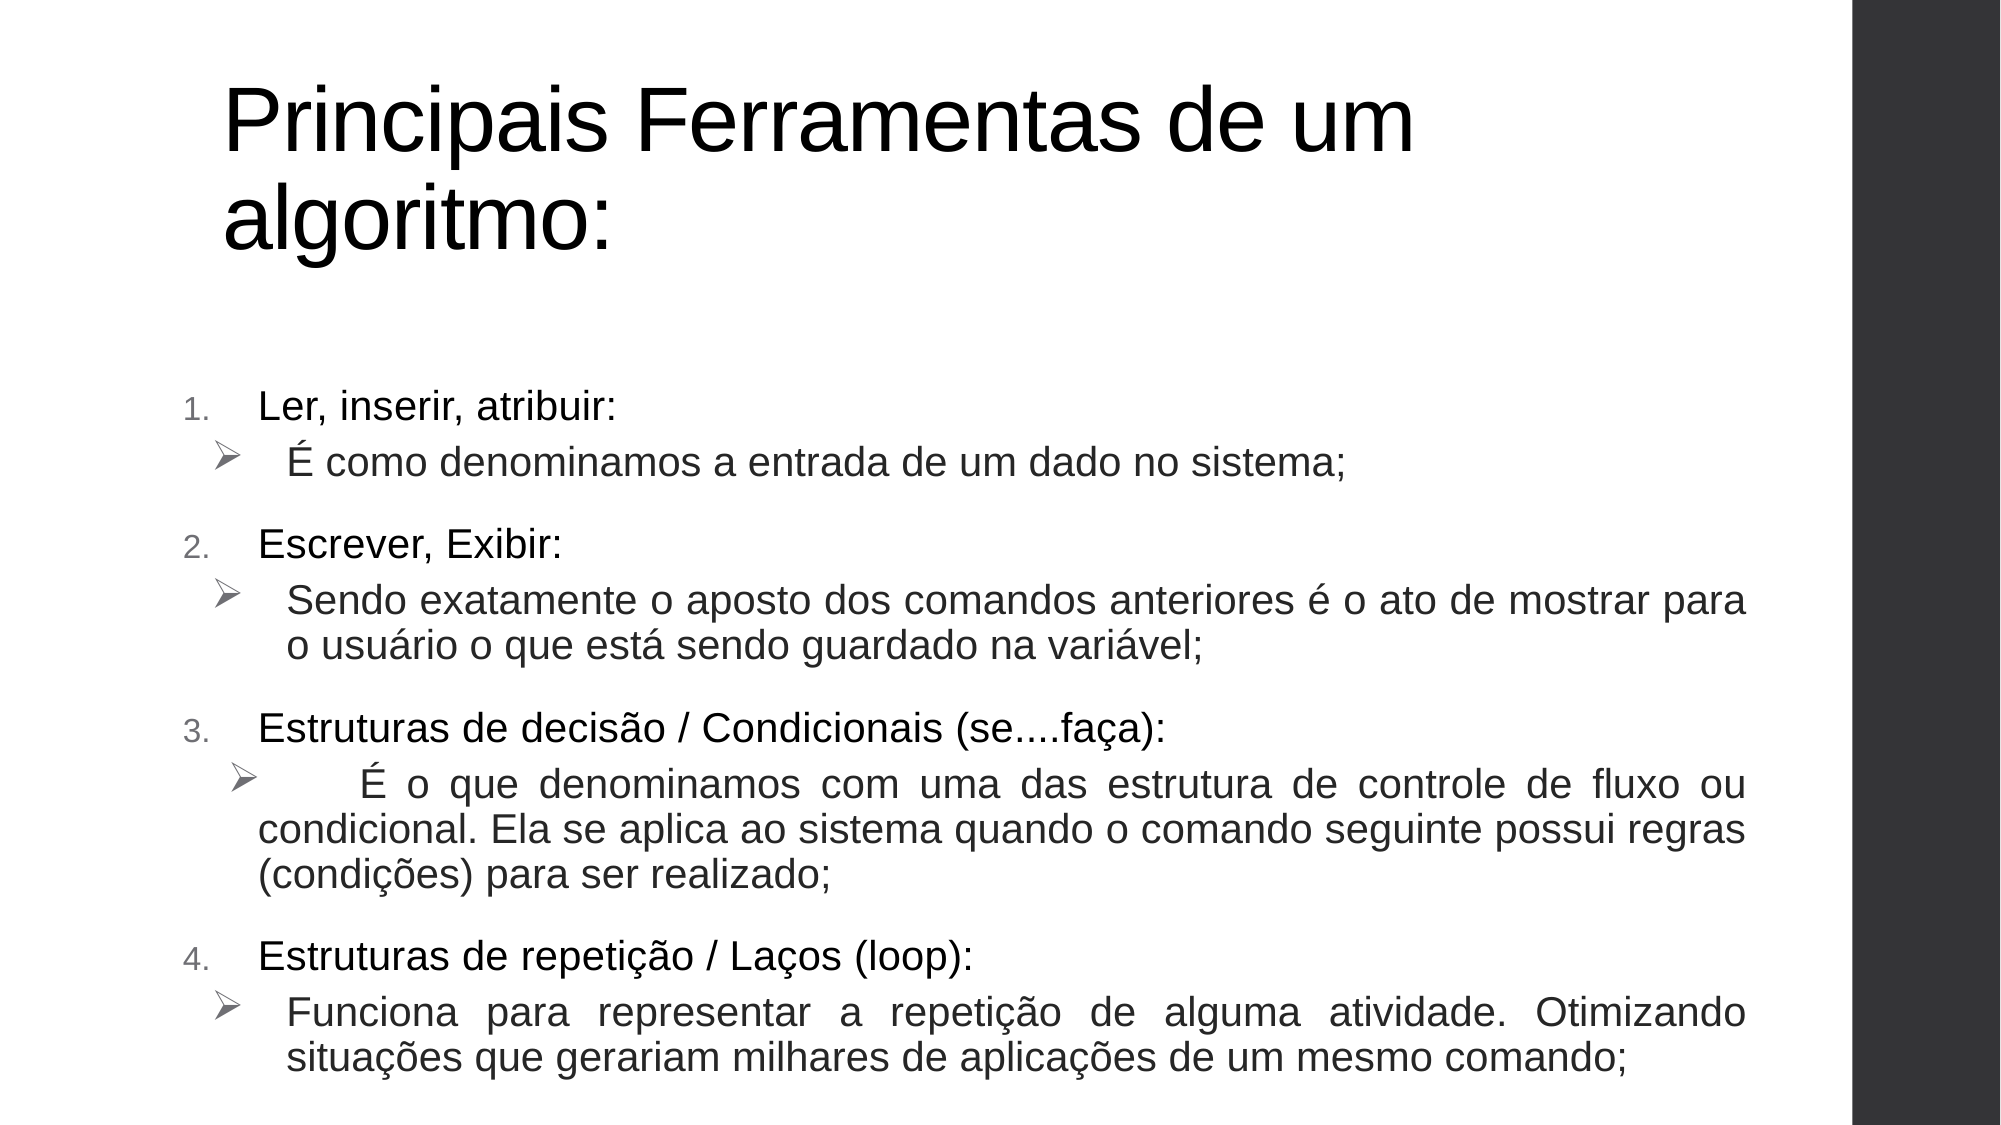

# Principais Ferramentas de um algoritmo:
Ler, inserir, atribuir:
É como denominamos a entrada de um dado no sistema;
Escrever, Exibir:
Sendo exatamente o aposto dos comandos anteriores é o ato de mostrar para o usuário o que está sendo guardado na variável;
Estruturas de decisão / Condicionais (se....faça):
     É o que denominamos com uma das estrutura de controle de fluxo ou condicional. Ela se aplica ao sistema quando o comando seguinte possui regras (condições) para ser realizado;
Estruturas de repetição / Laços (loop):
Funciona para representar a repetição de alguma atividade. Otimizando situações que gerariam milhares de aplicações de um mesmo comando;